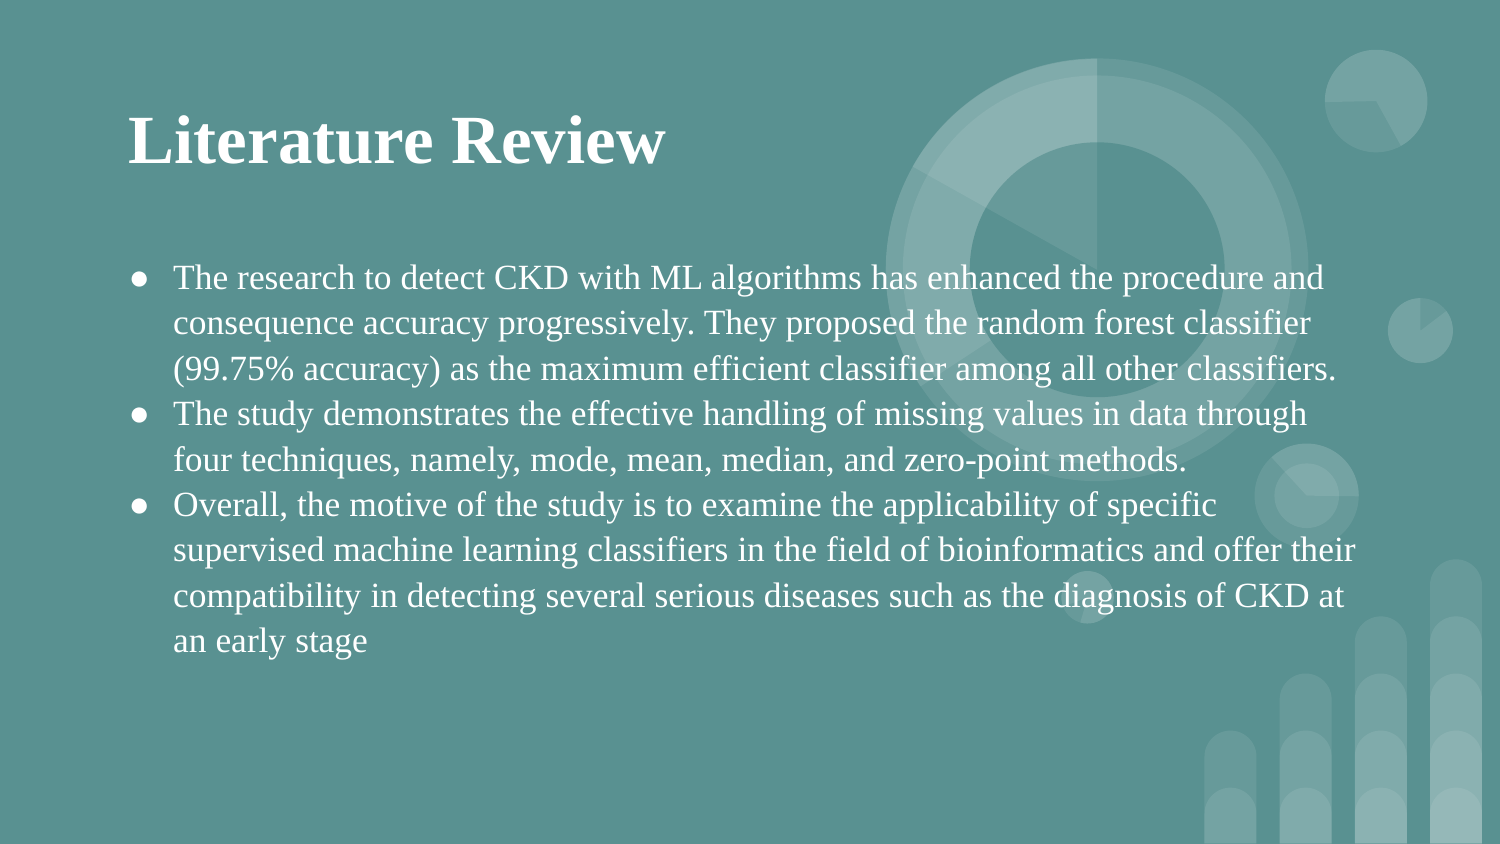

# Literature Review
The research to detect CKD with ML algorithms has enhanced the procedure and consequence accuracy progressively. They proposed the random forest classifier (99.75% accuracy) as the maximum efficient classifier among all other classifiers.
The study demonstrates the effective handling of missing values in data through four techniques, namely, mode, mean, median, and zero-point methods.
Overall, the motive of the study is to examine the applicability of specific supervised machine learning classifiers in the field of bioinformatics and offer their compatibility in detecting several serious diseases such as the diagnosis of CKD at an early stage